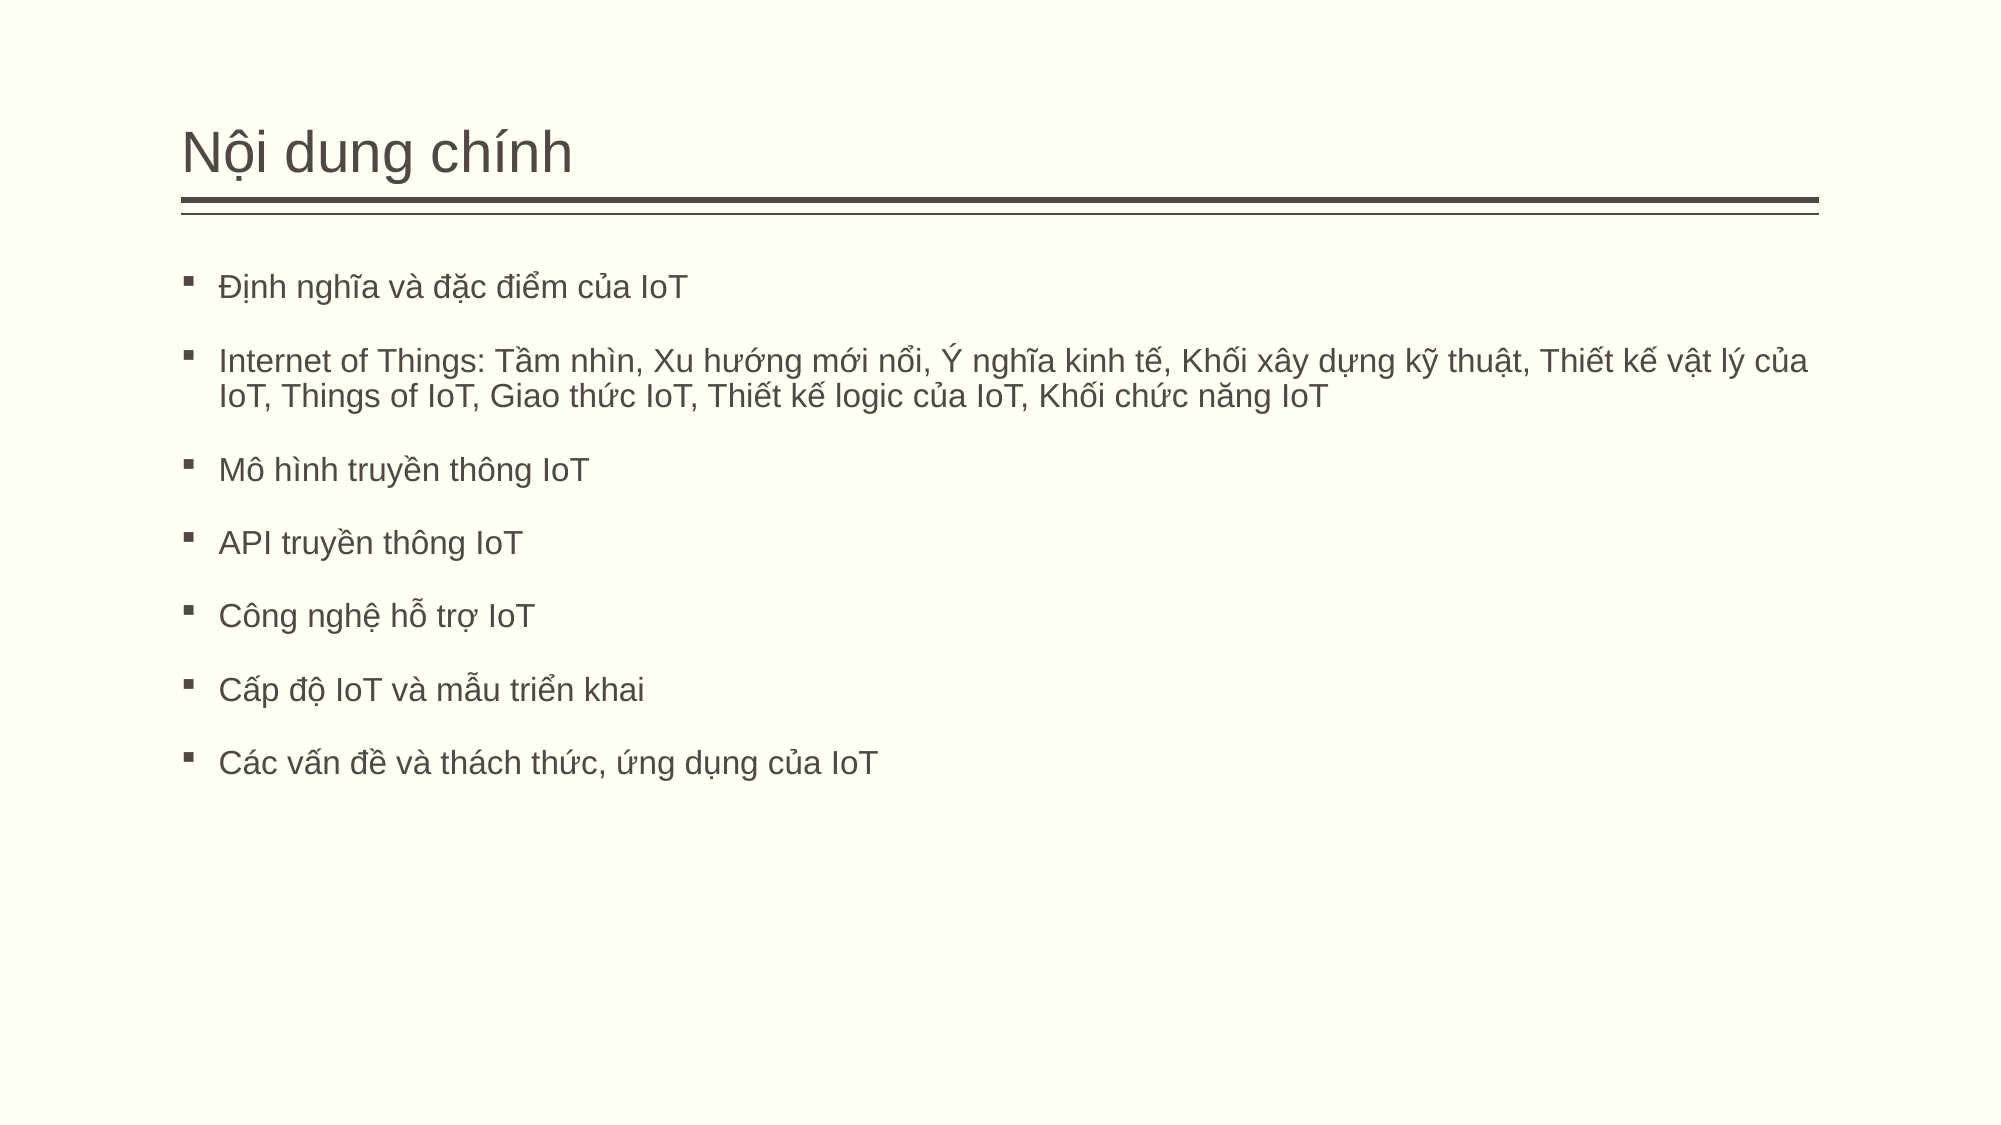

# Nội dung chính
Định nghĩa và đặc điểm của IoT
Internet of Things: Tầm nhìn, Xu hướng mới nổi, Ý nghĩa kinh tế, Khối xây dựng kỹ thuật, Thiết kế vật lý của IoT, Things of IoT, Giao thức IoT, Thiết kế logic của IoT, Khối chức năng IoT
Mô hình truyền thông IoT
API truyền thông IoT
Công nghệ hỗ trợ IoT
Cấp độ IoT và mẫu triển khai
Các vấn đề và thách thức, ứng dụng của IoT